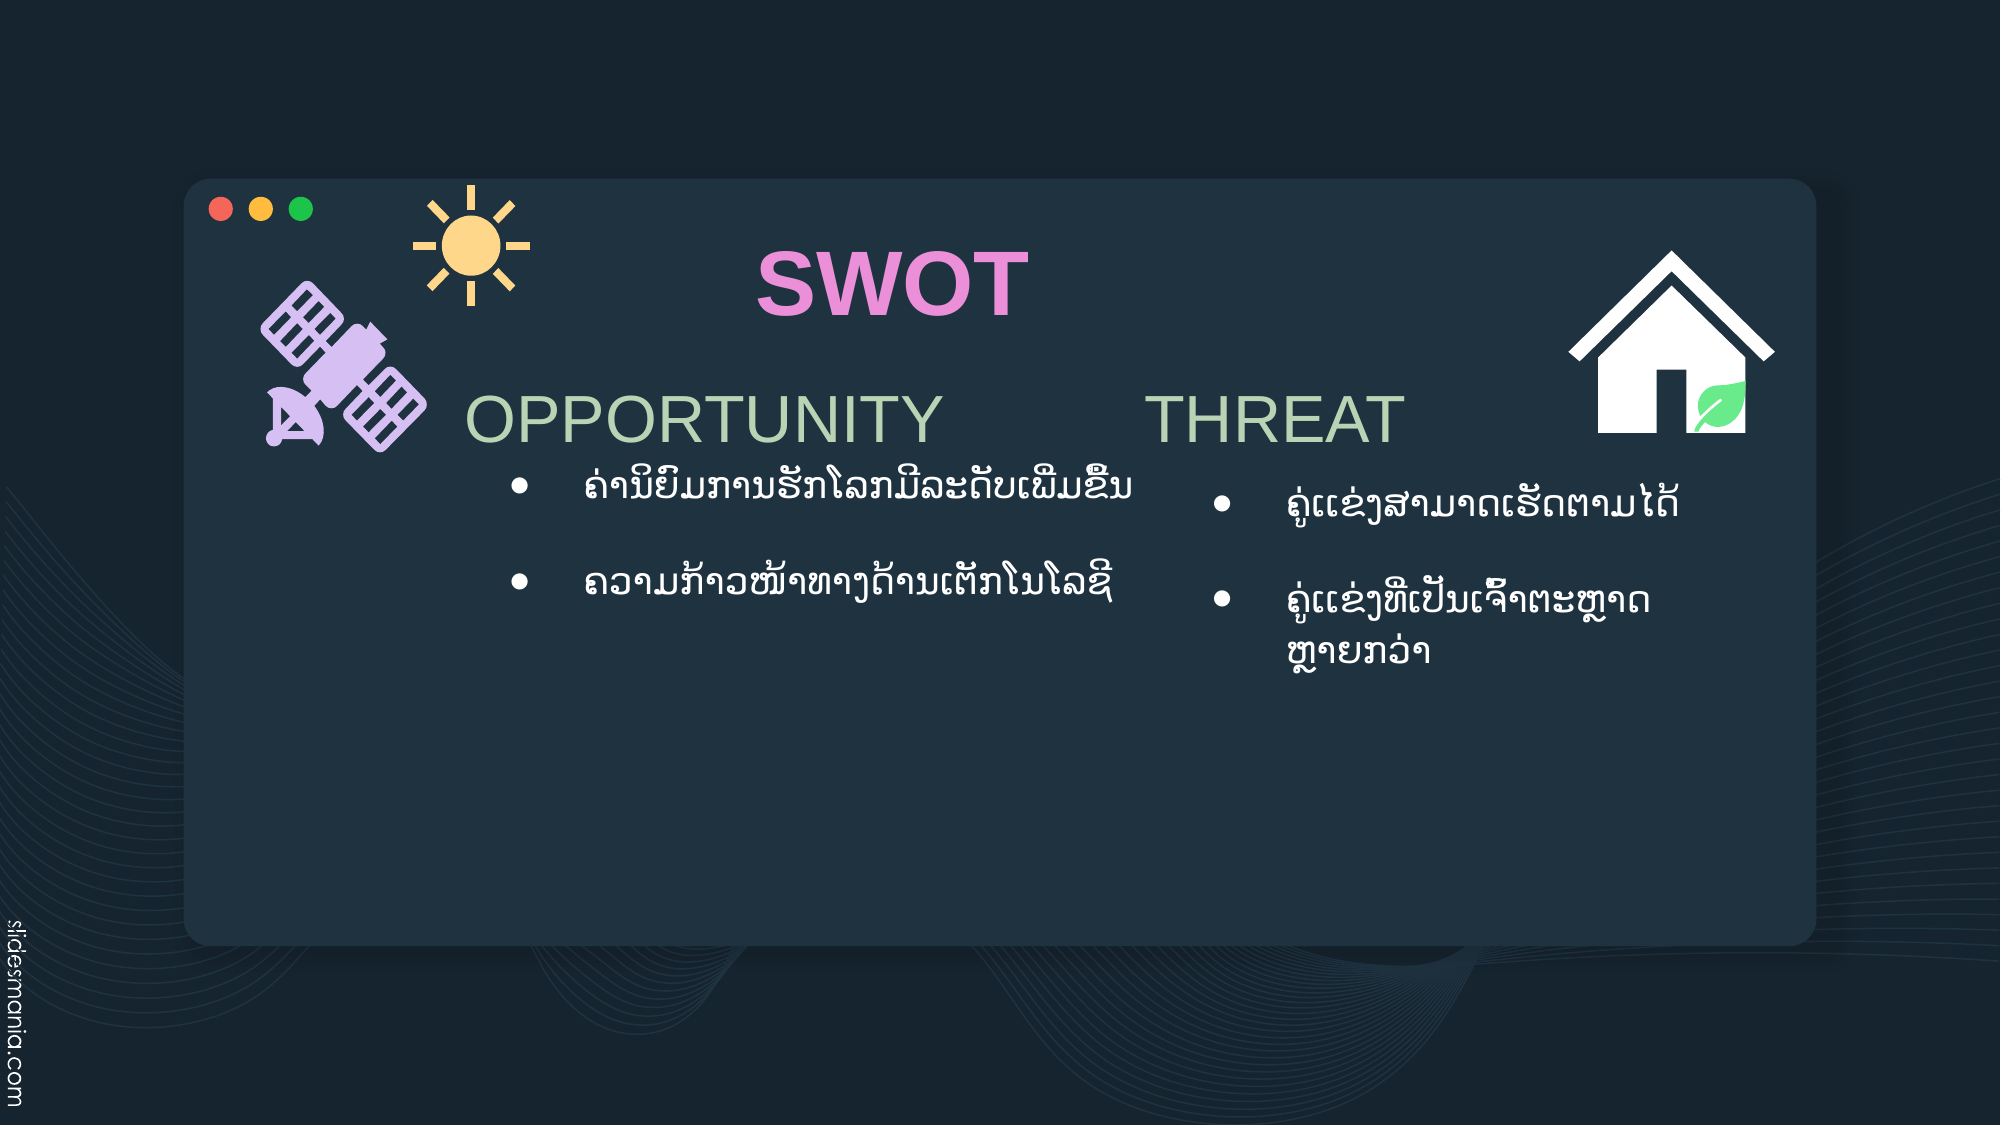

# SWOT

OPPORTUNITY
THREAT

ຄ່ານິຍົມການຮັກໂລກມີລະດັບເພີ່ມຂື້ນ
ຄວາມກ້າວໜ້າທາງດ້ານເຕັກໂນໂລຊີ
ຄູ່ເເຂ່ງສາມາດເຮັດຕາມໄດ້
ຄູ່ເເຂ່ງທີ່ເປັນເຈົ້າຕະຫຼາດຫຼາຍກວ່າ